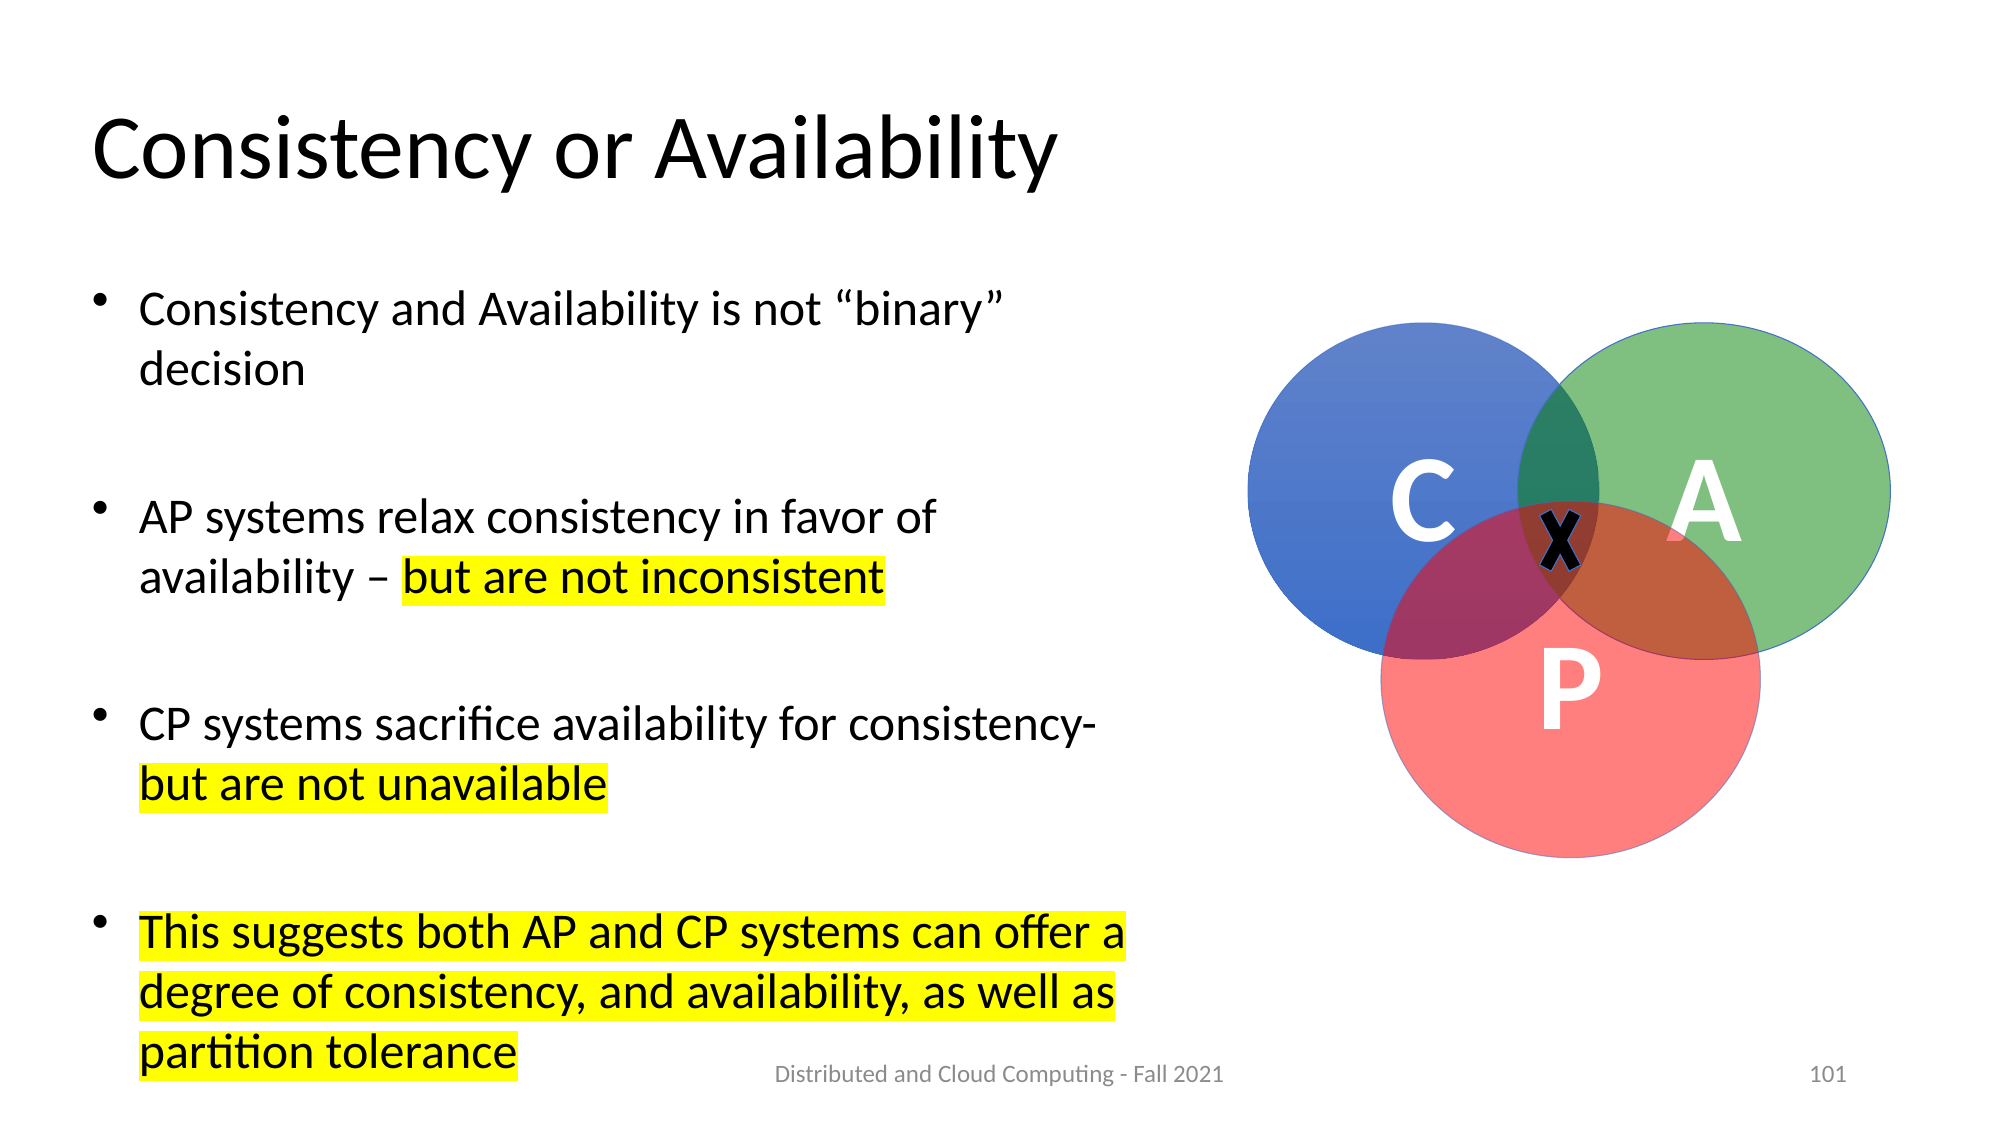

# Consistency or Availability
Consistency and Availability is not “binary” decision

AP systems relax consistency in favor of availability – but are not inconsistent

CP systems sacrifice availability for consistency- but are not unavailable

This suggests both AP and CP systems can offer a degree of consistency, and availability, as well as partition tolerance
C
A

P
Distributed and Cloud Computing - Fall 2021
101